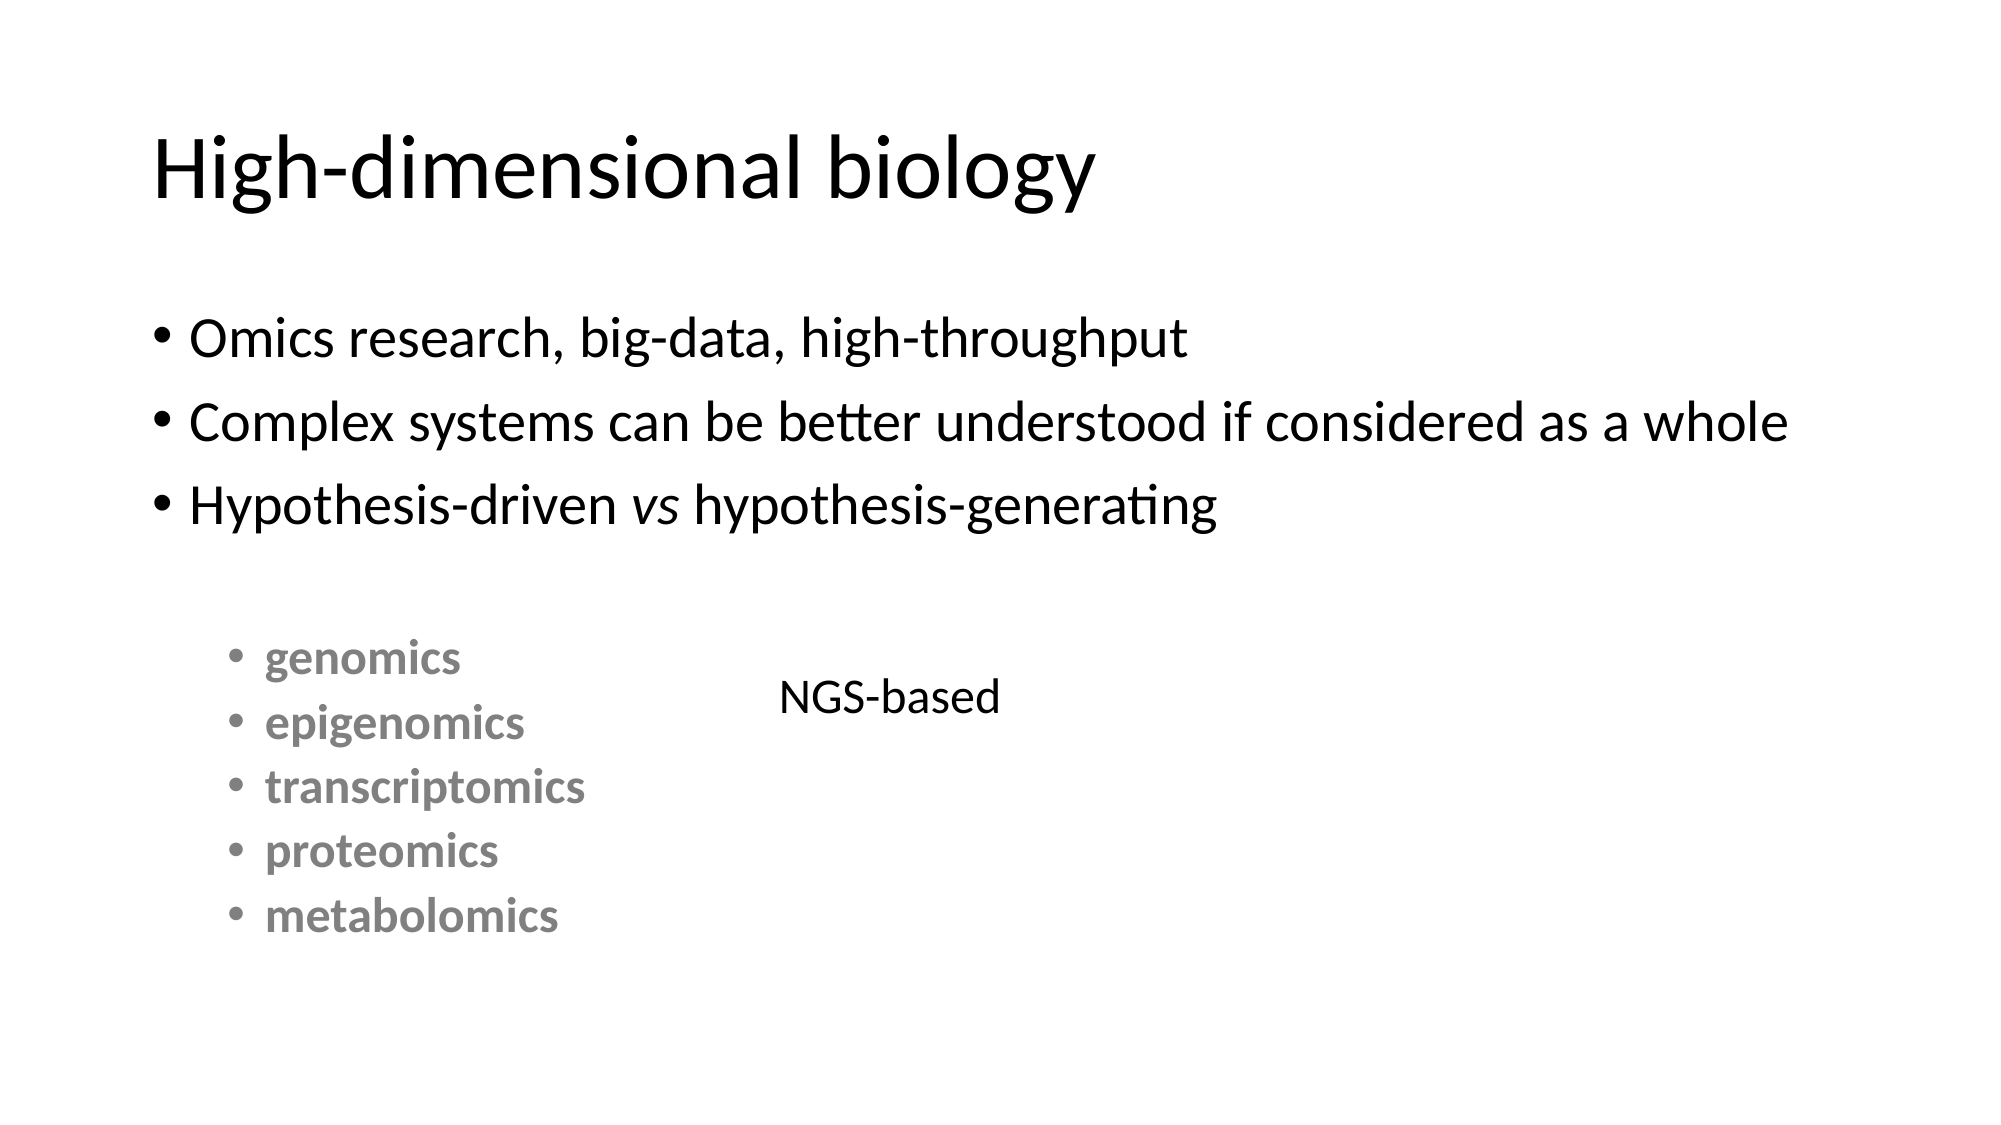

# High-dimensional biology
Omics research, big-data, high-throughput
Complex systems can be better understood if considered as a whole
Hypothesis-driven vs hypothesis-generating

genomics
epigenomics
transcriptomics
proteomics
metabolomics

NGS-based